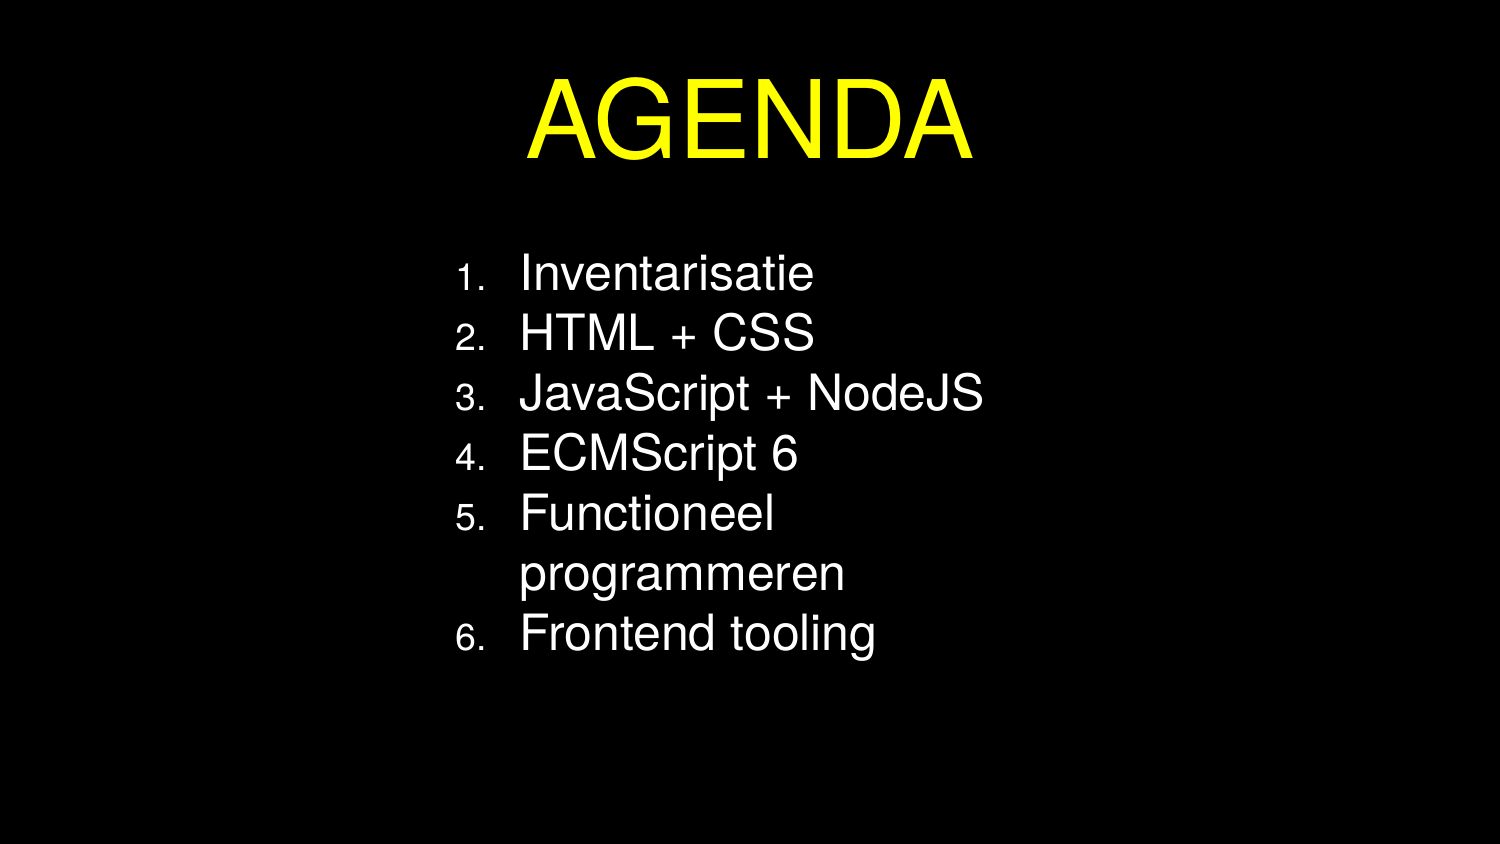

# AGENDA
Inventarisatie
HTML + CSS
JavaScript + NodeJS
ECMScript 6
Functioneel programmeren
Frontend tooling